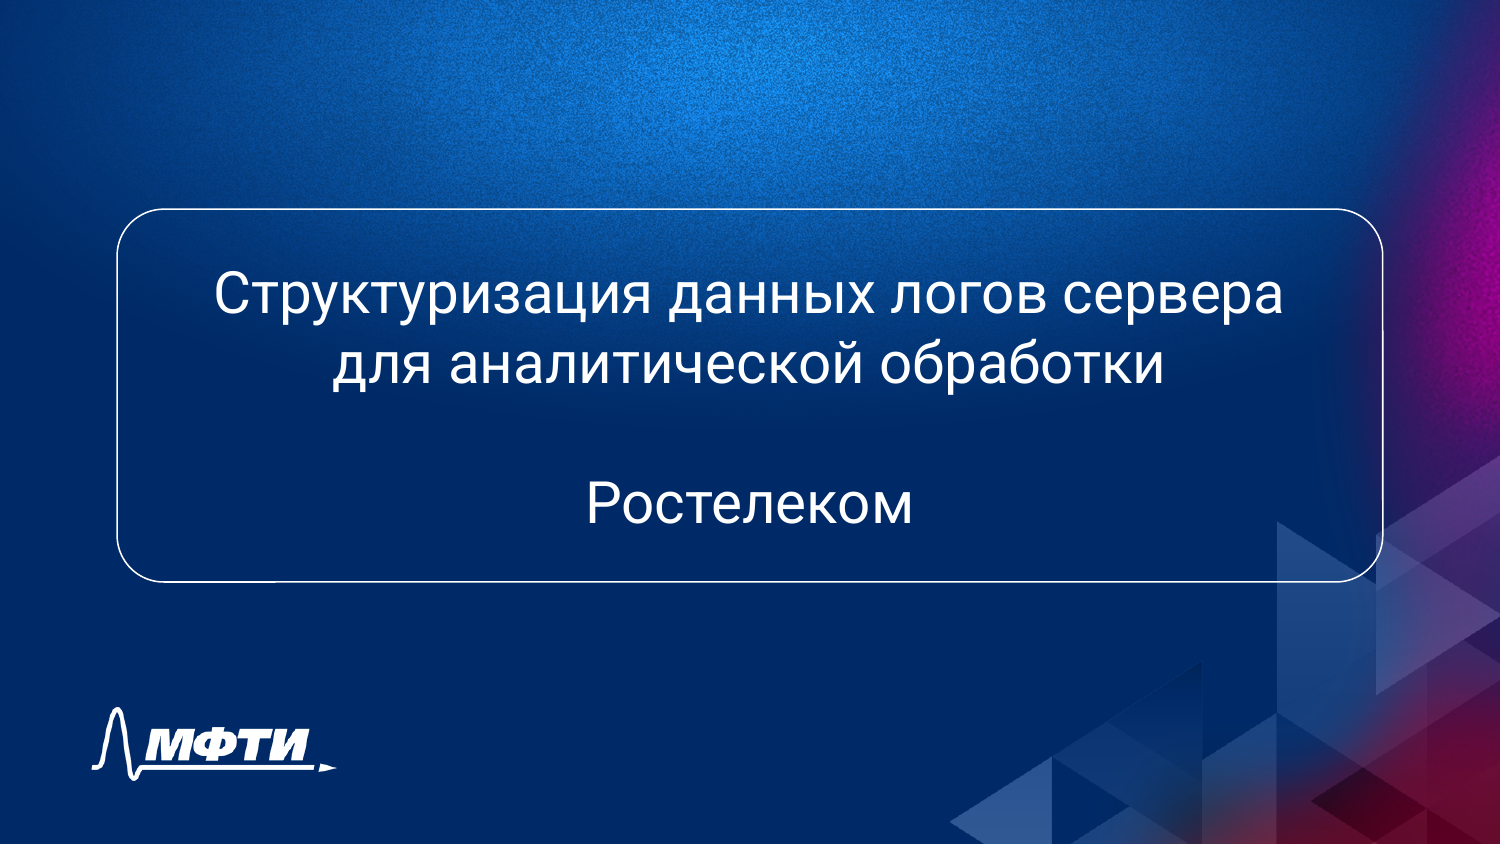

Структуризация данных логов сервера
для аналитической обработки

Ростелеком